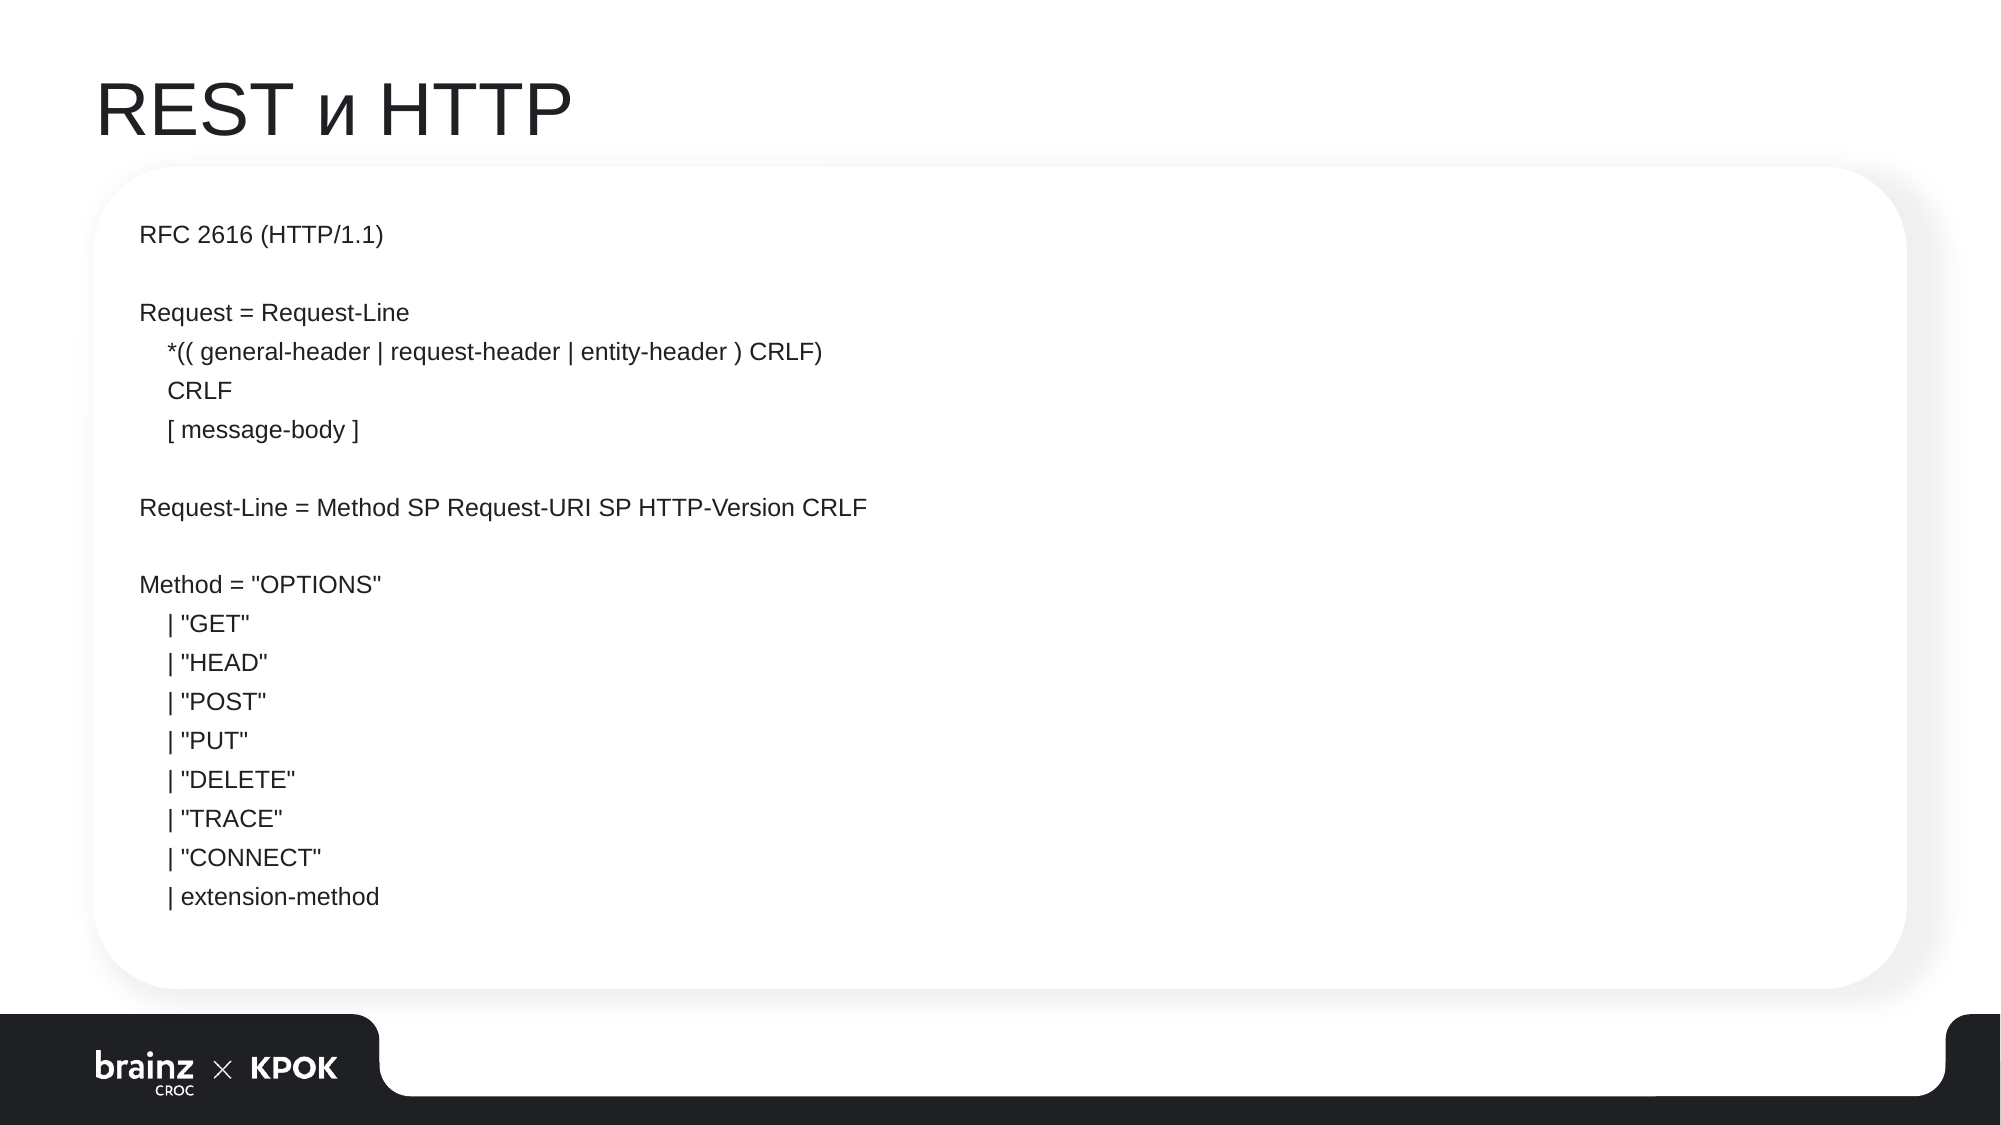

# REST и HTTP

RFC 2616 (HTTP/1.1)

Request = Request-Line
    *(( general-header | request-header | entity-header ) CRLF)
    CRLF
    [ message-body ]

Request-Line = Method SP Request-URI SP HTTP-Version CRLF

Method = "OPTIONS"
    | "GET"
    | "HEAD"
    | "POST"
    | "PUT"
    | "DELETE"
    | "TRACE"
    | "CONNECT"
    | extension-method